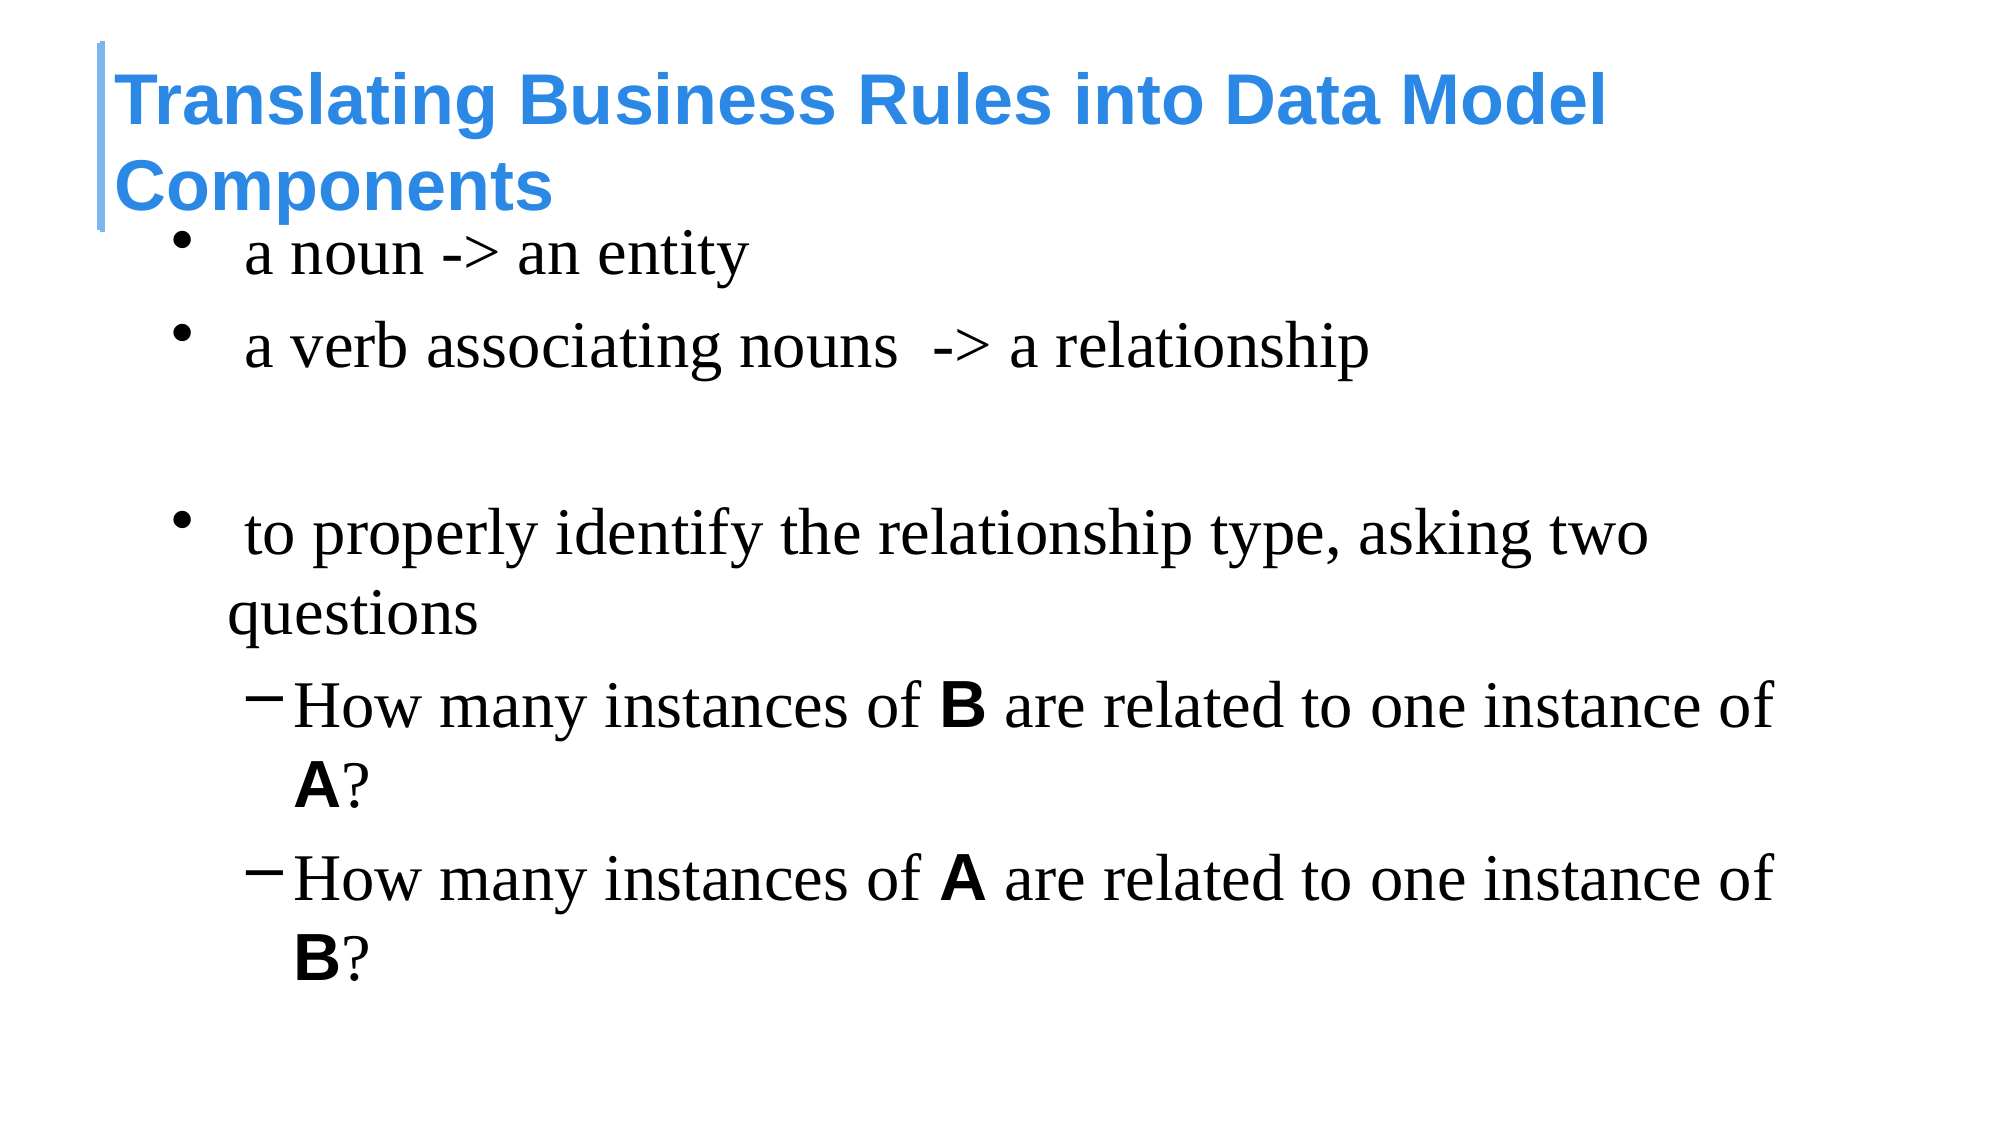

# Translating Business Rules into Data Model Components
 a noun -> an entity
 a verb associating nouns  -> a relationship

 to properly identify the relationship type, asking two questions
How many instances of B are related to one instance of A?
How many instances of A are related to one instance of B?